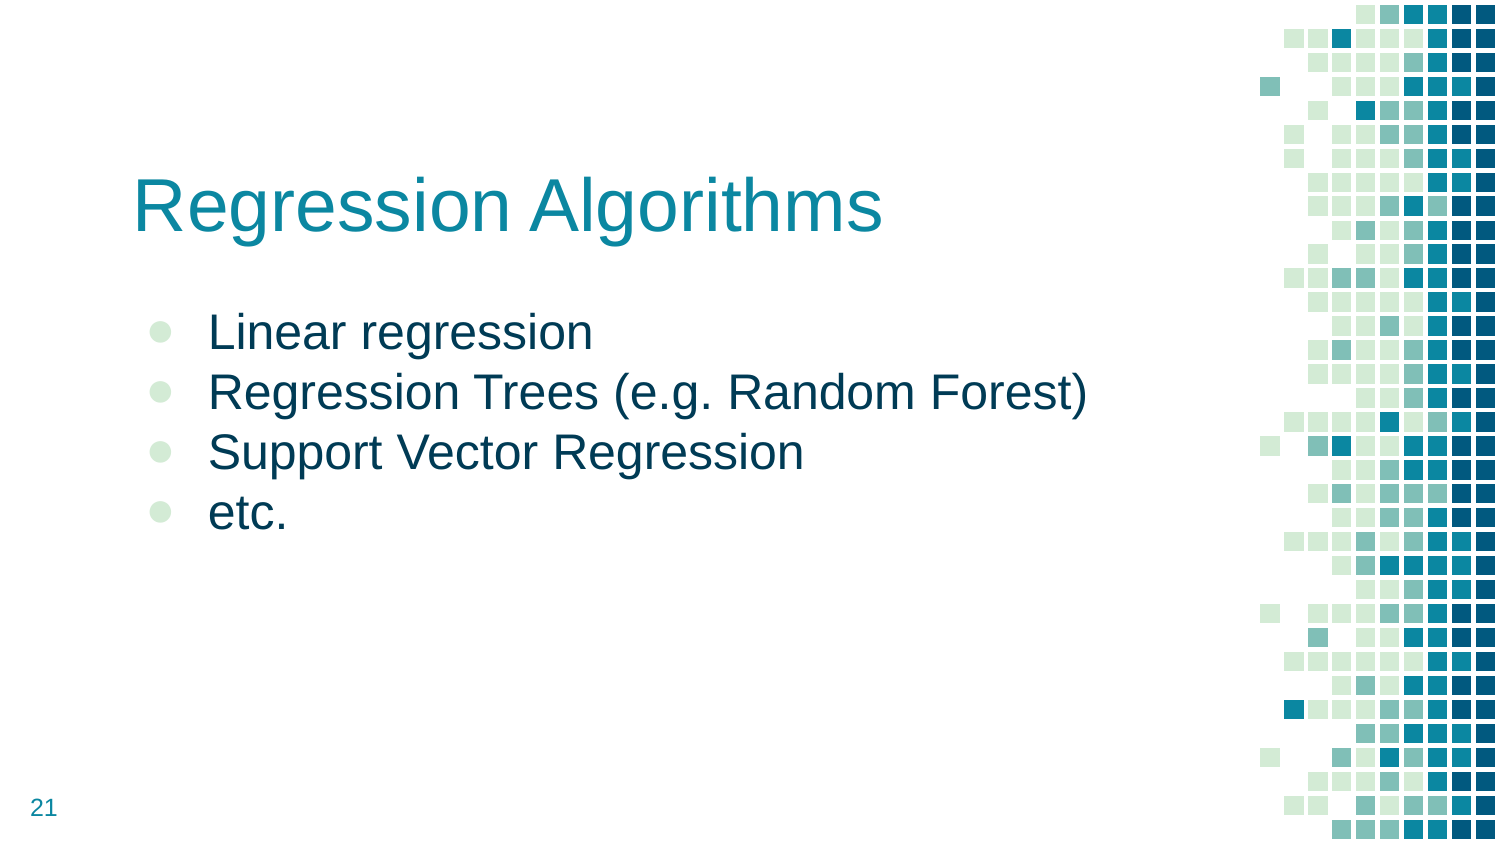

# Regression Algorithms
Linear regression
Regression Trees (e.g. Random Forest)
Support Vector Regression
etc.
21